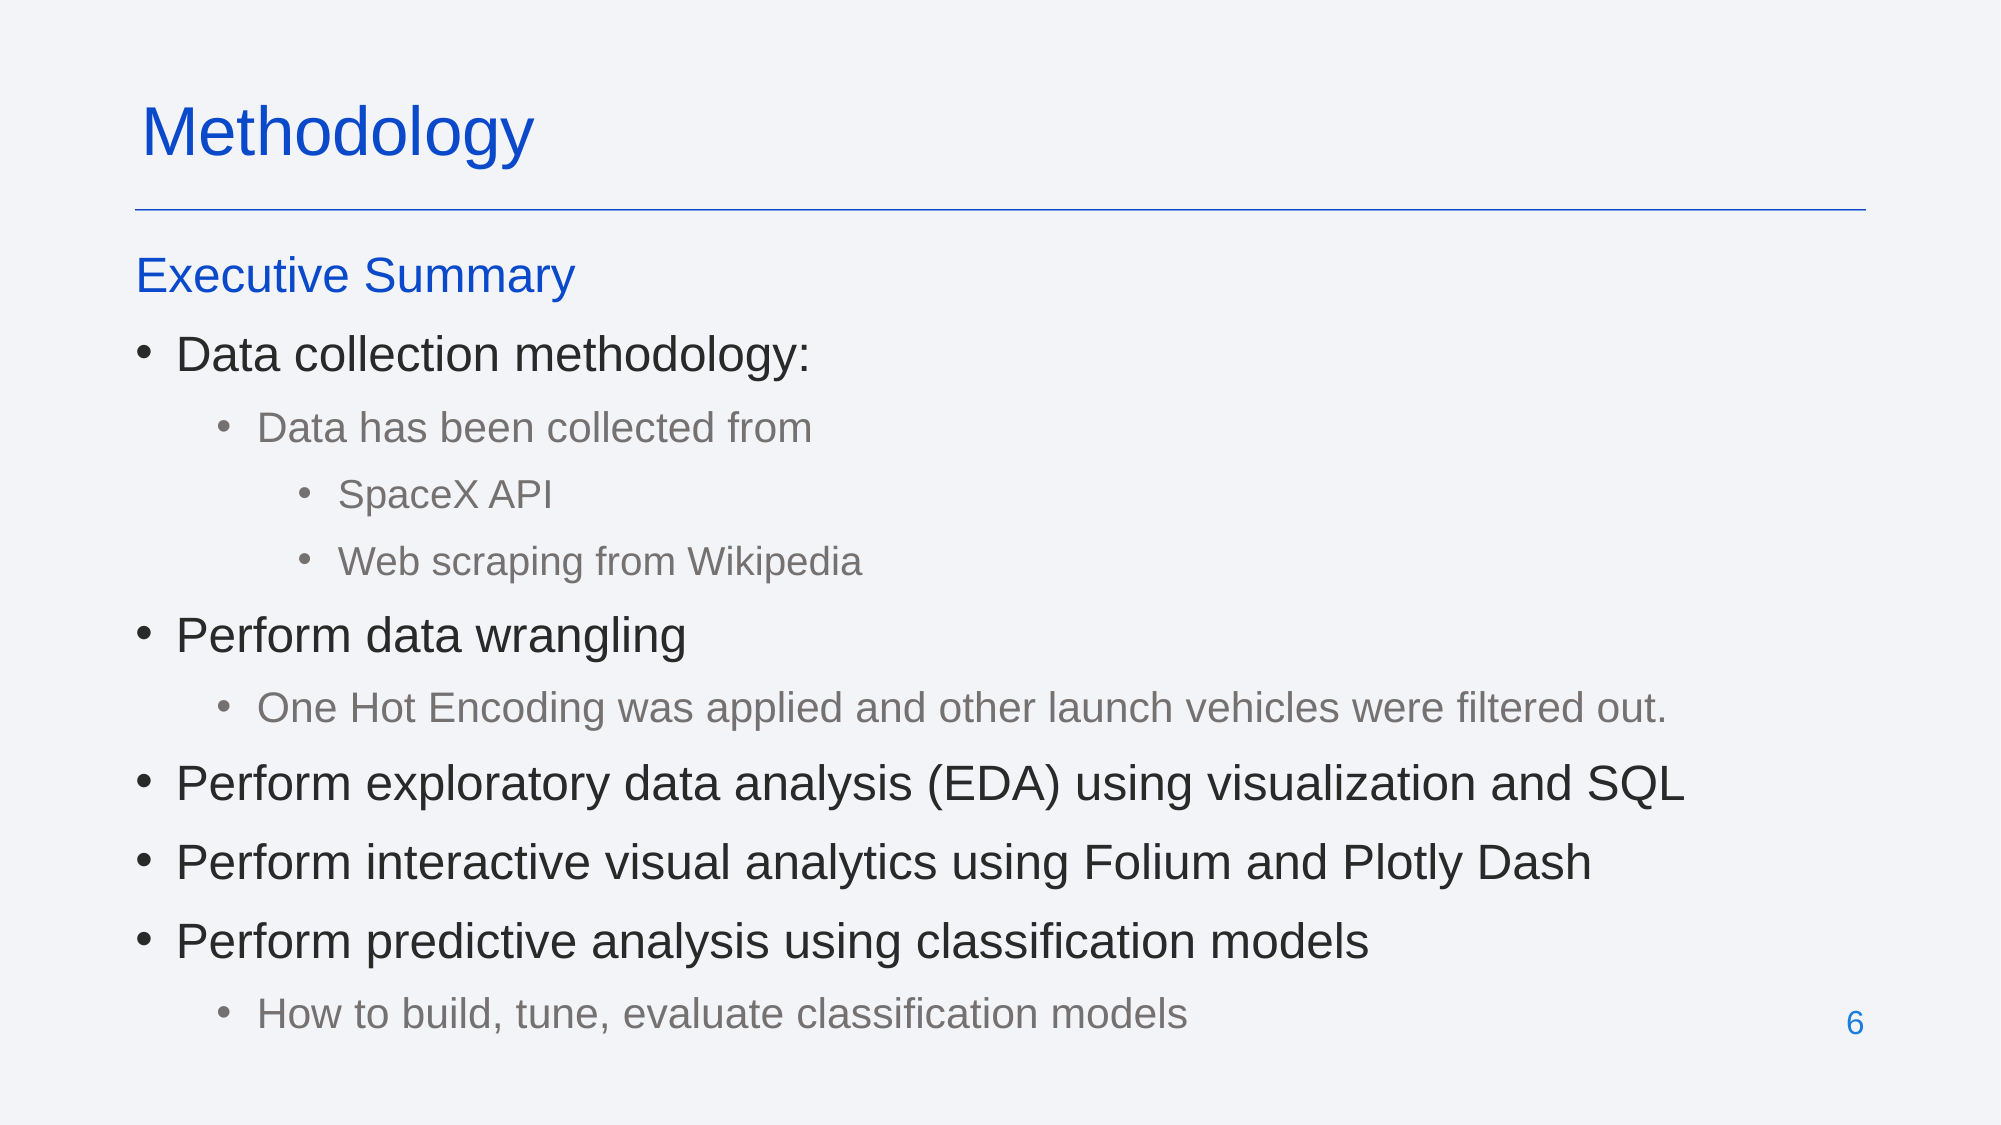

Methodology
Executive Summary
Data collection methodology:
Data has been collected from
SpaceX API
Web scraping from Wikipedia
Perform data wrangling
One Hot Encoding was applied and other launch vehicles were filtered out.
Perform exploratory data analysis (EDA) using visualization and SQL
Perform interactive visual analytics using Folium and Plotly Dash
Perform predictive analysis using classification models
How to build, tune, evaluate classification models

6